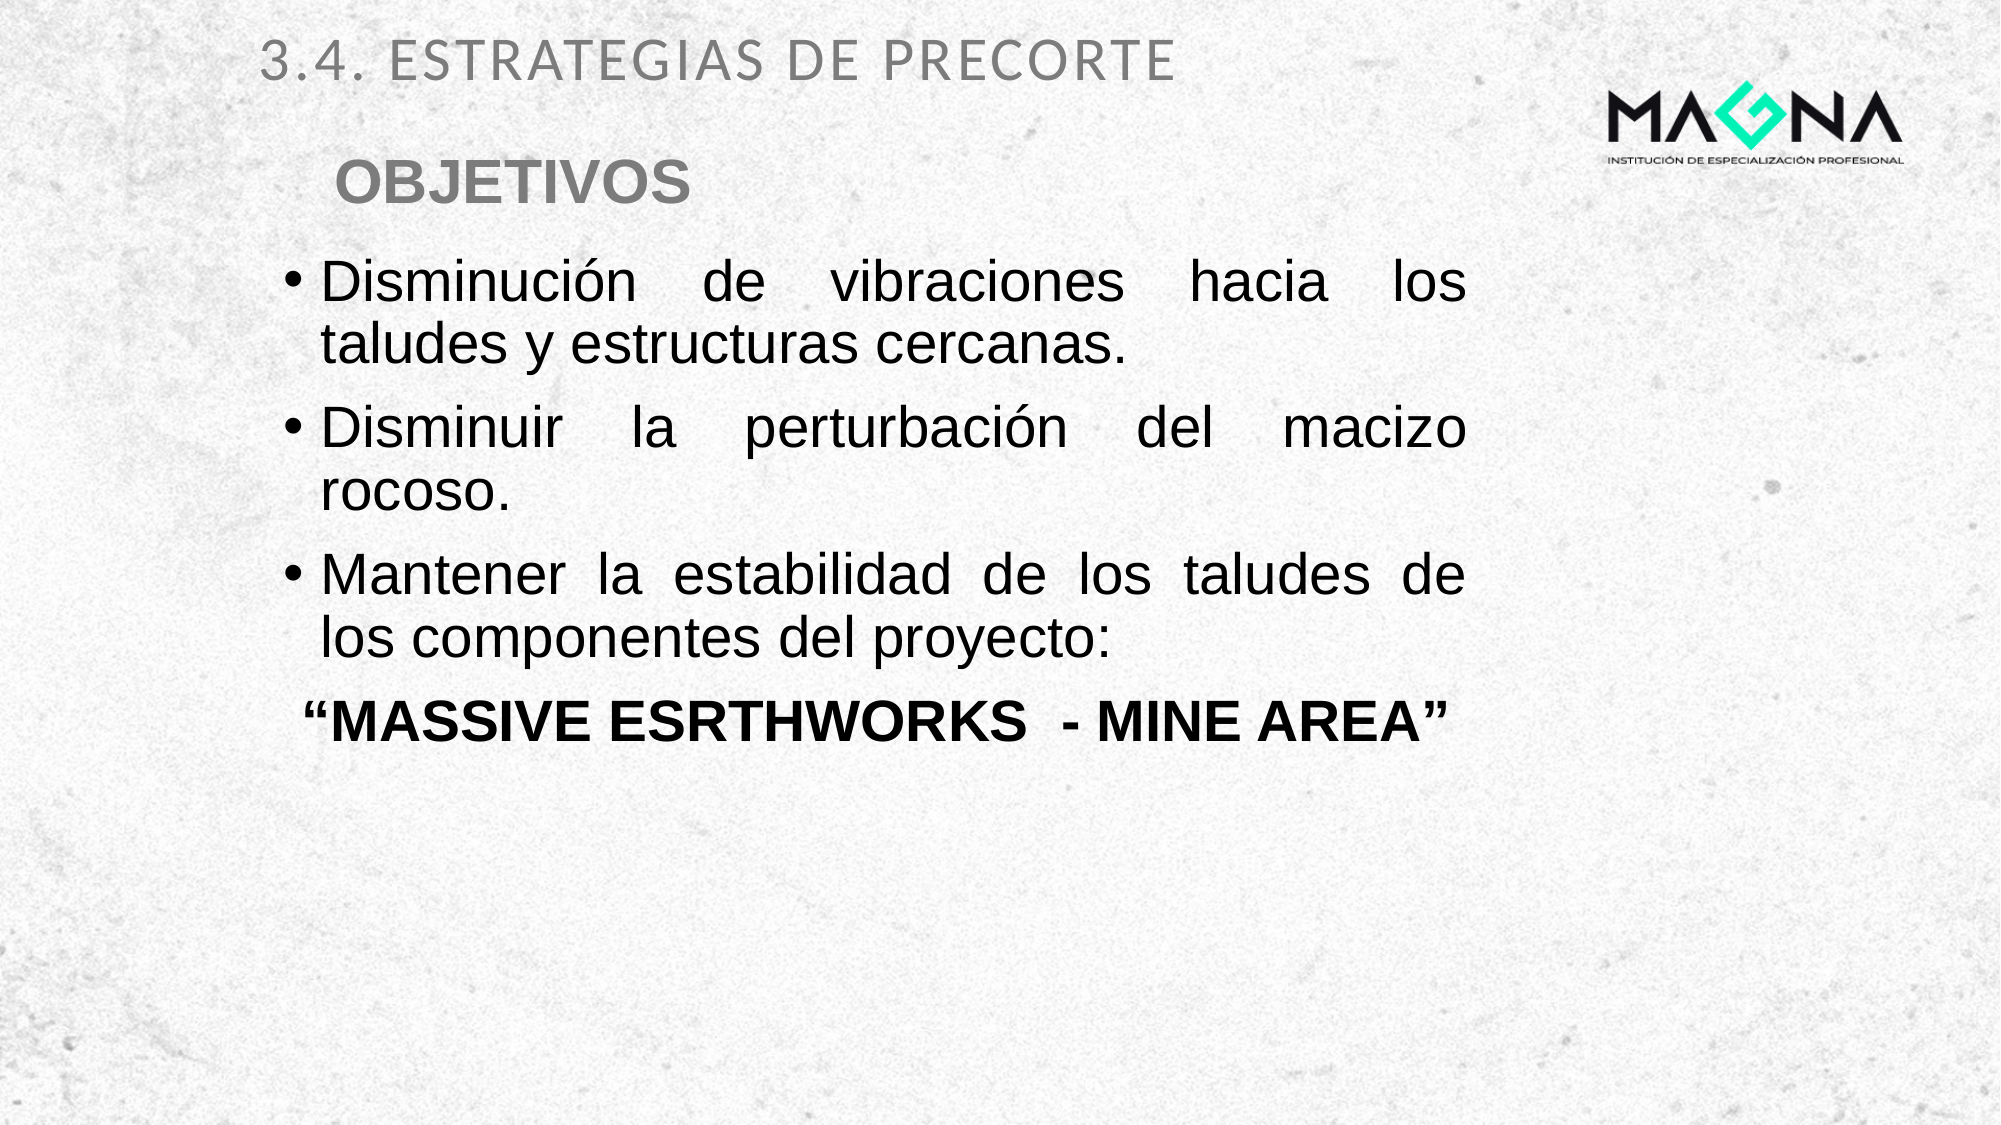

3.4. estrategias de precorte
# OBJETIVOS
Disminución de vibraciones hacia los taludes y estructuras cercanas.
Disminuir la perturbación del macizo rocoso.
Mantener la estabilidad de los taludes de los componentes del proyecto:
“MASSIVE ESRTHWORKS  - MINE AREA”